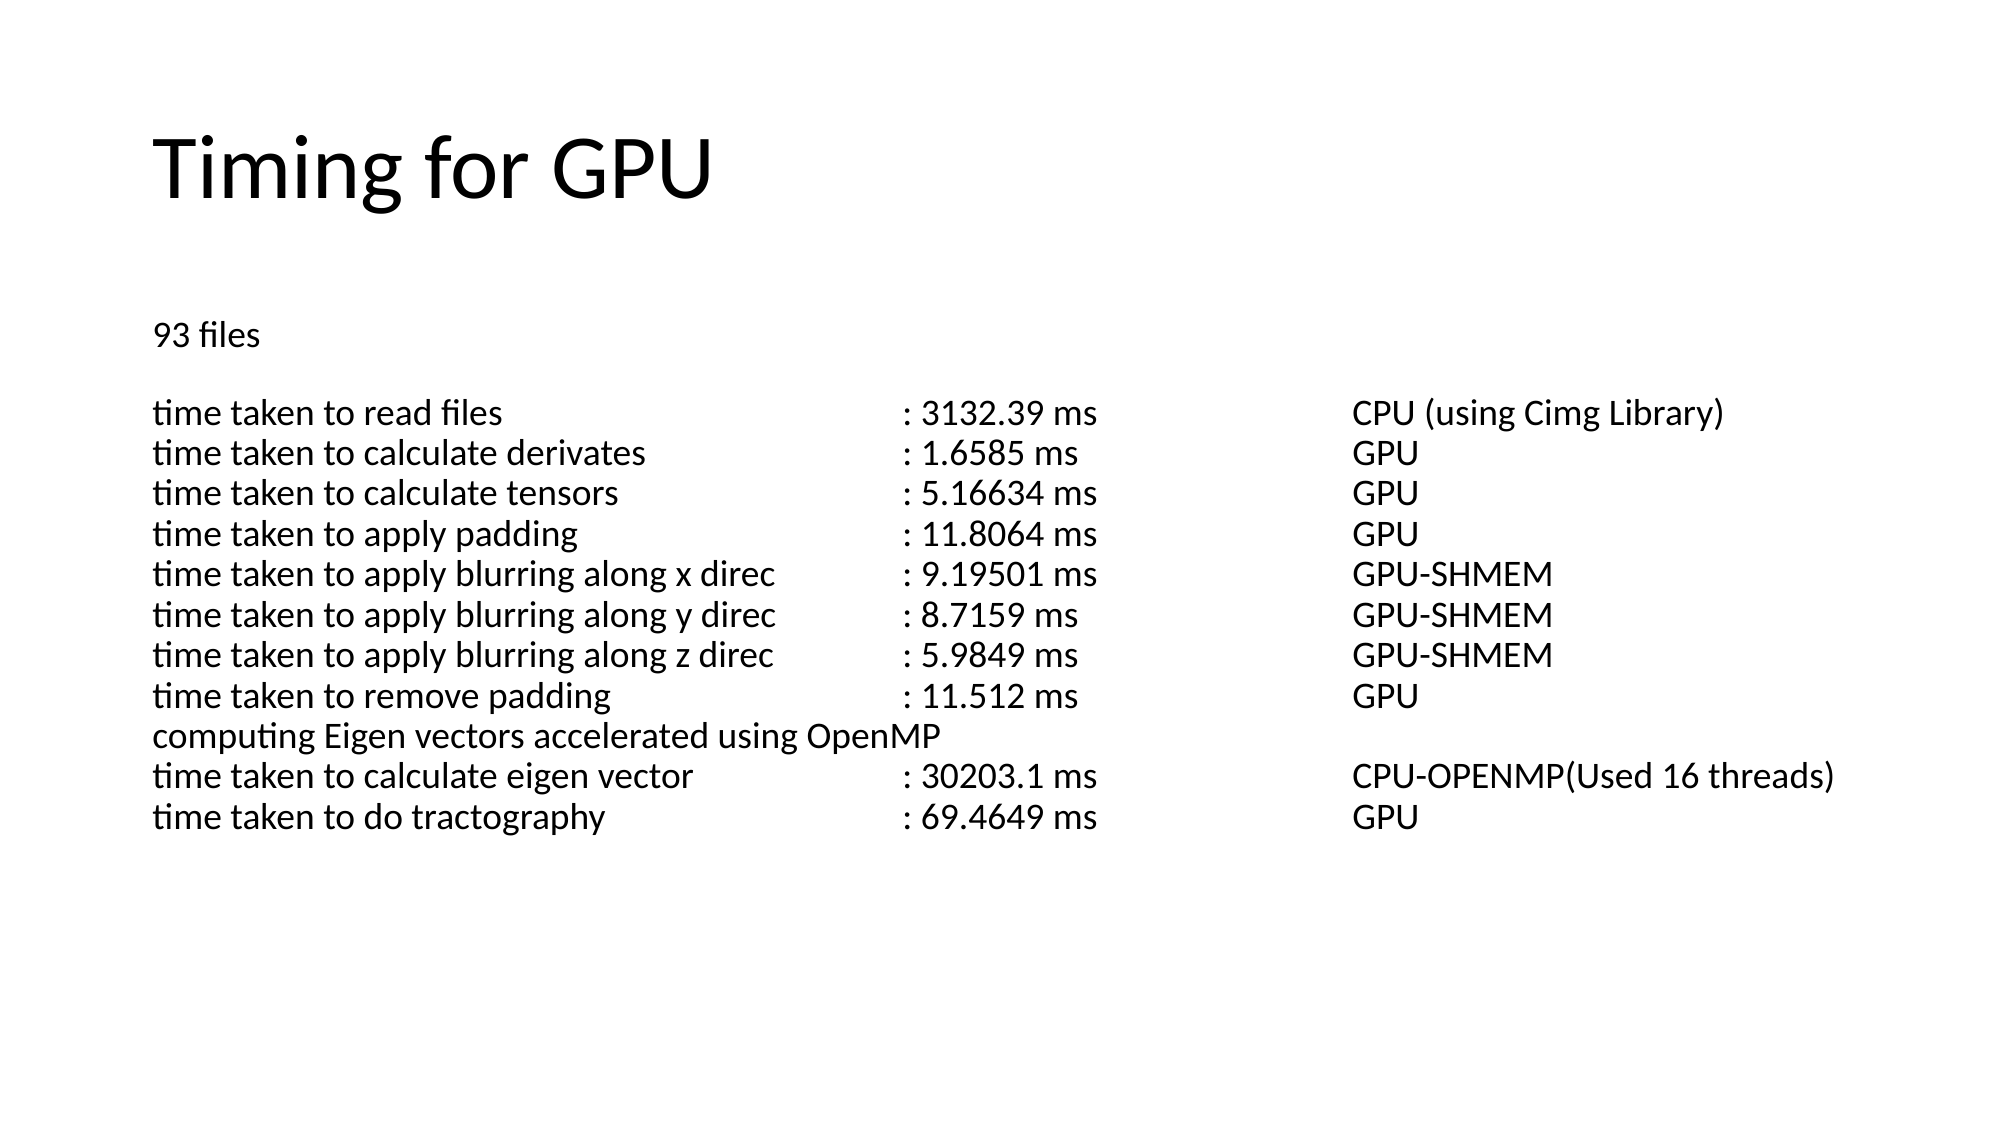

# Timing for GPU
93 files
time taken to read files			: 3132.39 ms 		CPU (using Cimg Library)
time taken to calculate derivates		: 1.6585 ms 		GPU
time taken to calculate tensors		: 5.16634 ms		GPU
time taken to apply padding 			: 11.8064 ms		GPU
time taken to apply blurring along x direc	: 9.19501 ms		GPU-SHMEM
time taken to apply blurring along y direc	: 8.7159 ms		GPU-SHMEM
time taken to apply blurring along z direc	: 5.9849 ms		GPU-SHMEM
time taken to remove padding		: 11.512 ms		GPU
computing Eigen vectors accelerated using OpenMP
time taken to calculate eigen vector		: 30203.1 ms		CPU-OPENMP(Used 16 threads)
time taken to do tractography		: 69.4649 ms		GPU